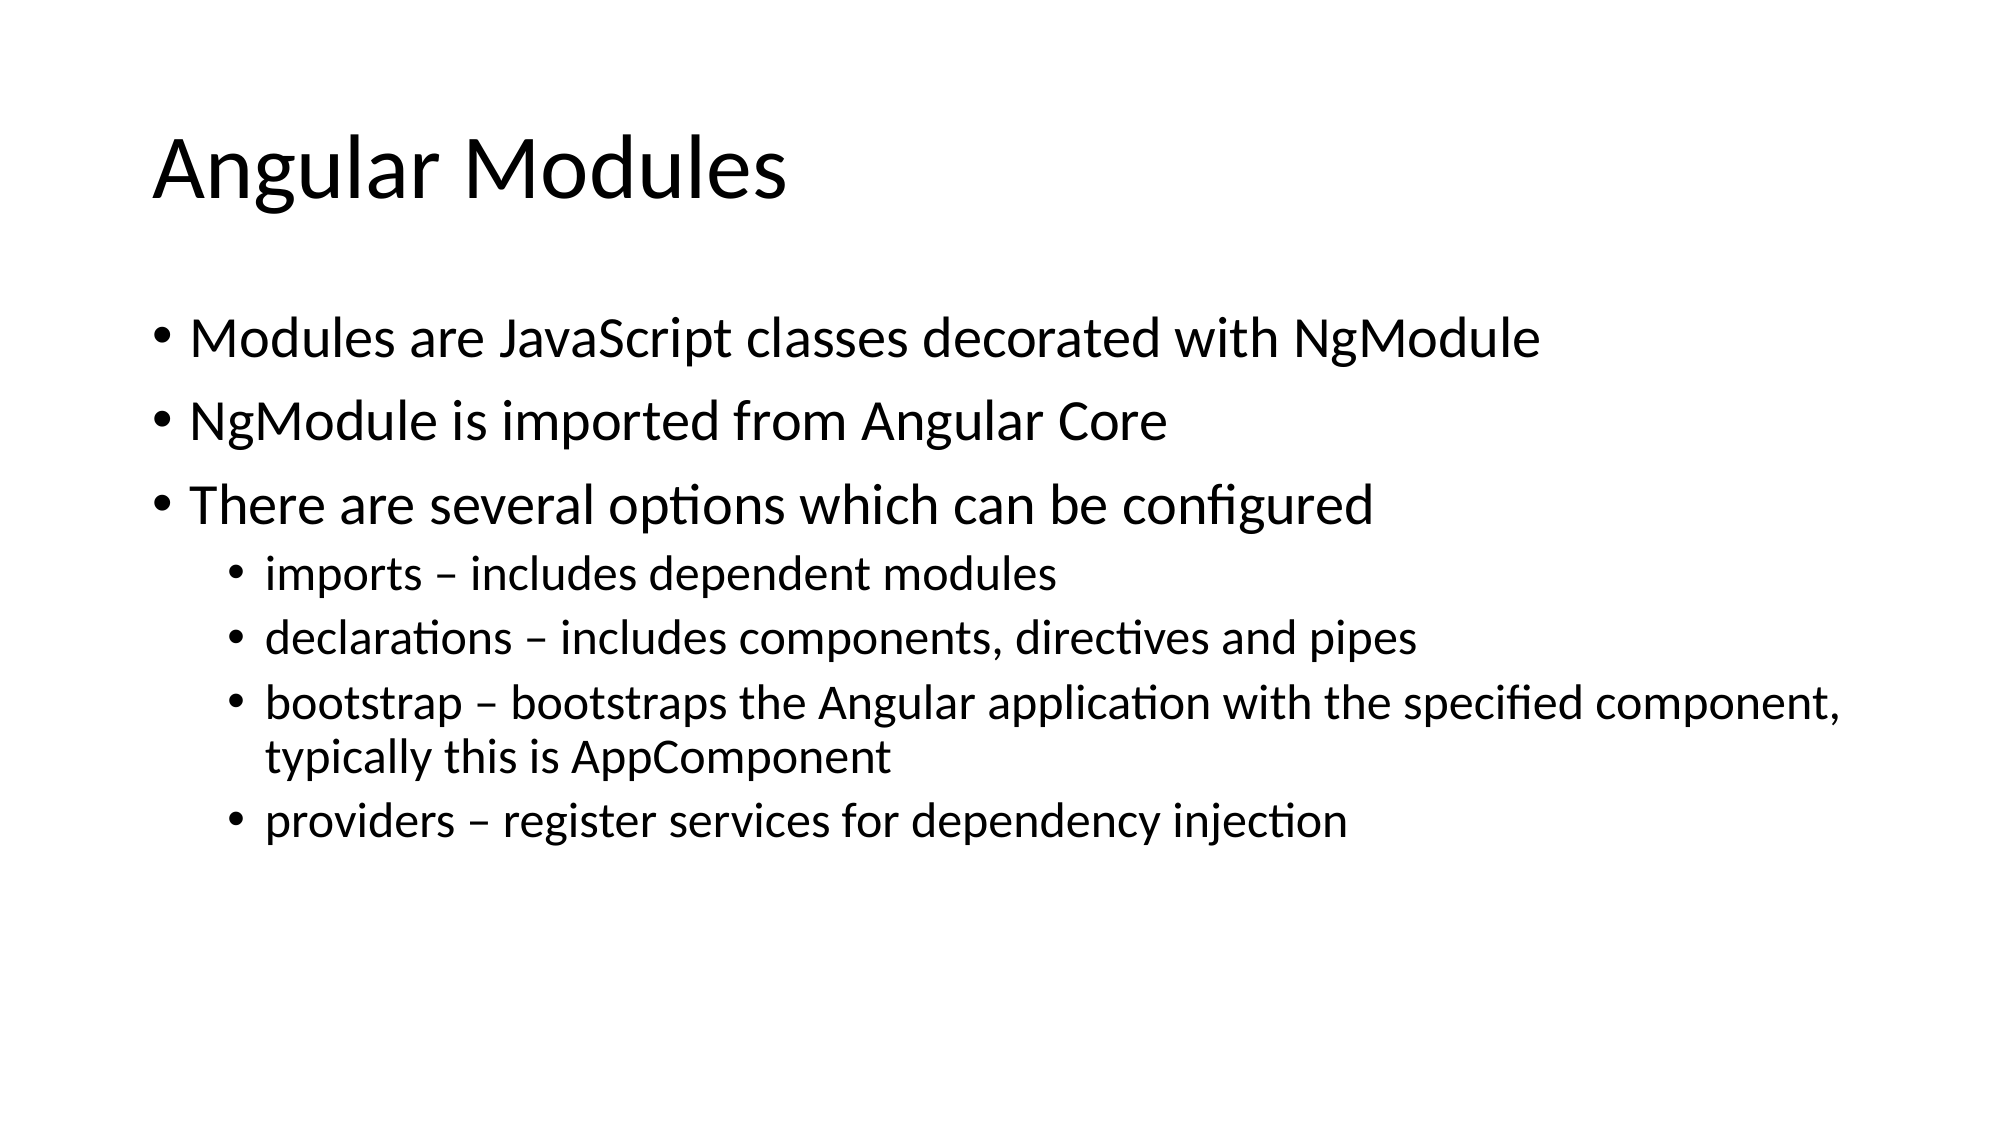

# Angular Modules
Modules are JavaScript classes decorated with NgModule
NgModule is imported from Angular Core
There are several options which can be configured
imports – includes dependent modules
declarations – includes components, directives and pipes
bootstrap – bootstraps the Angular application with the specified component, typically this is AppComponent
providers – register services for dependency injection